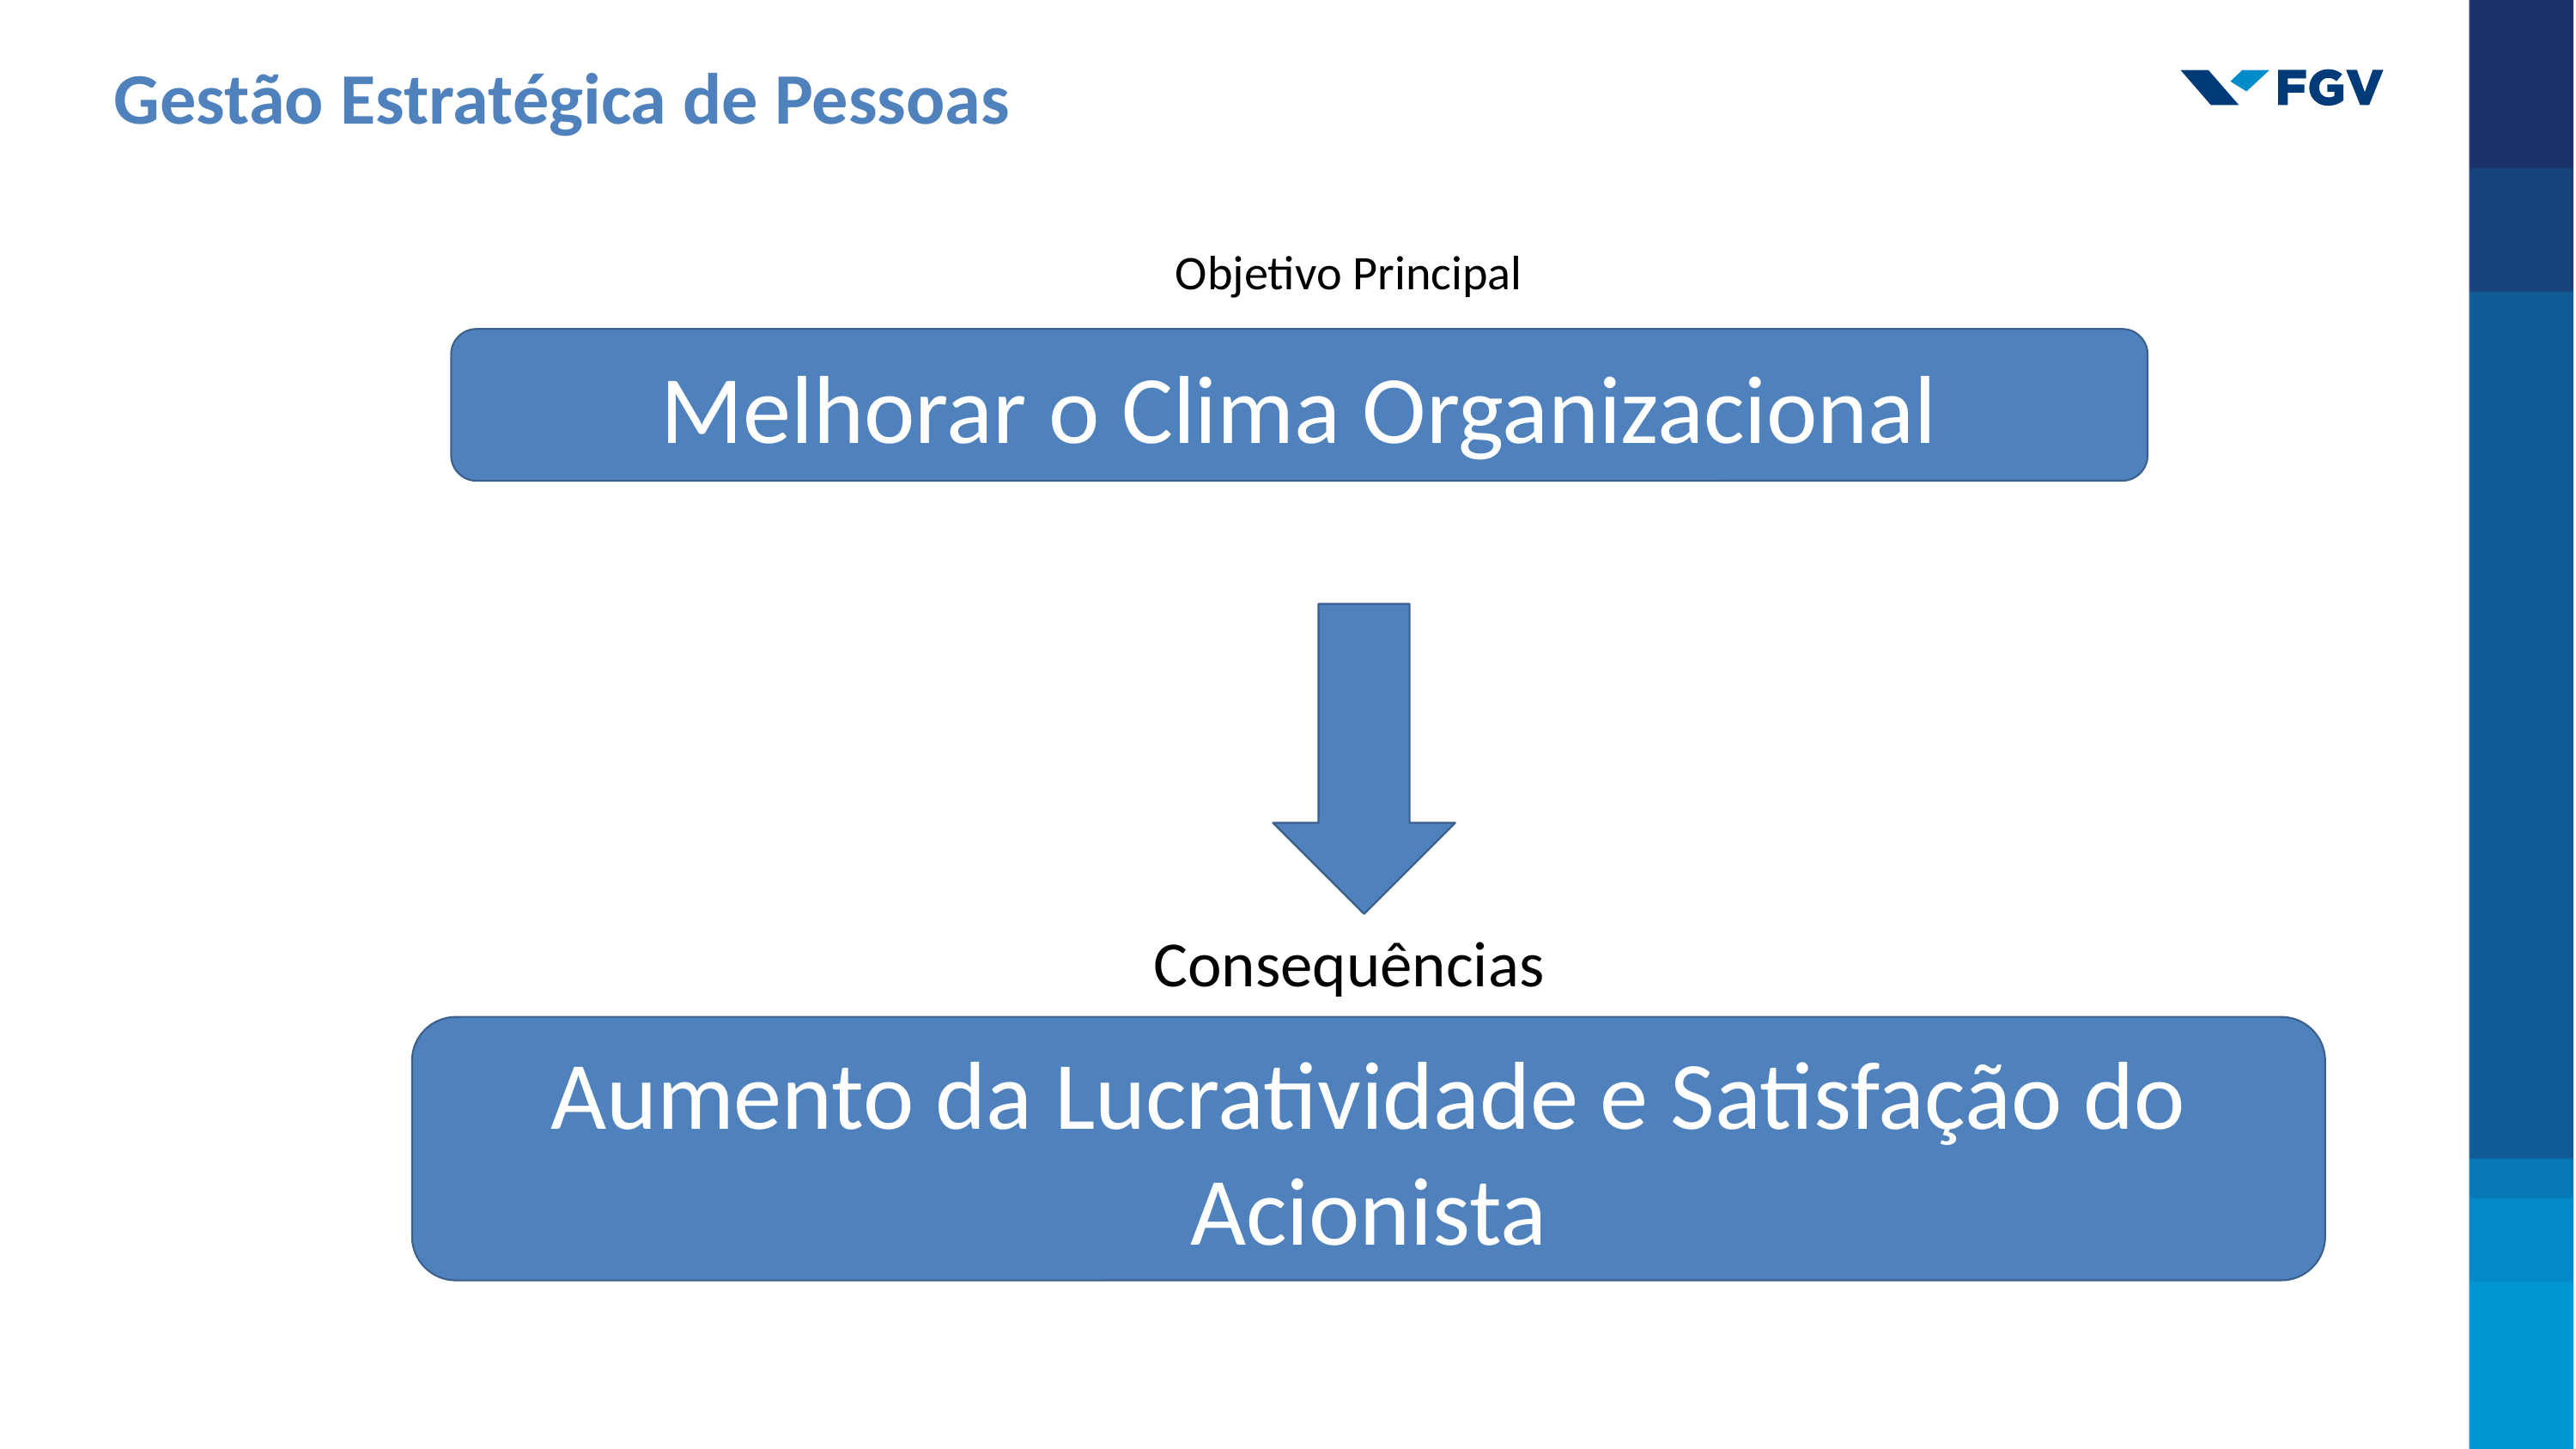

# Gestão Estratégica de Pessoas

Objetivo Principal
Melhorar o Clima Organizacional

Consequências
Aumento da Lucratividade e Satisfação do Acionista